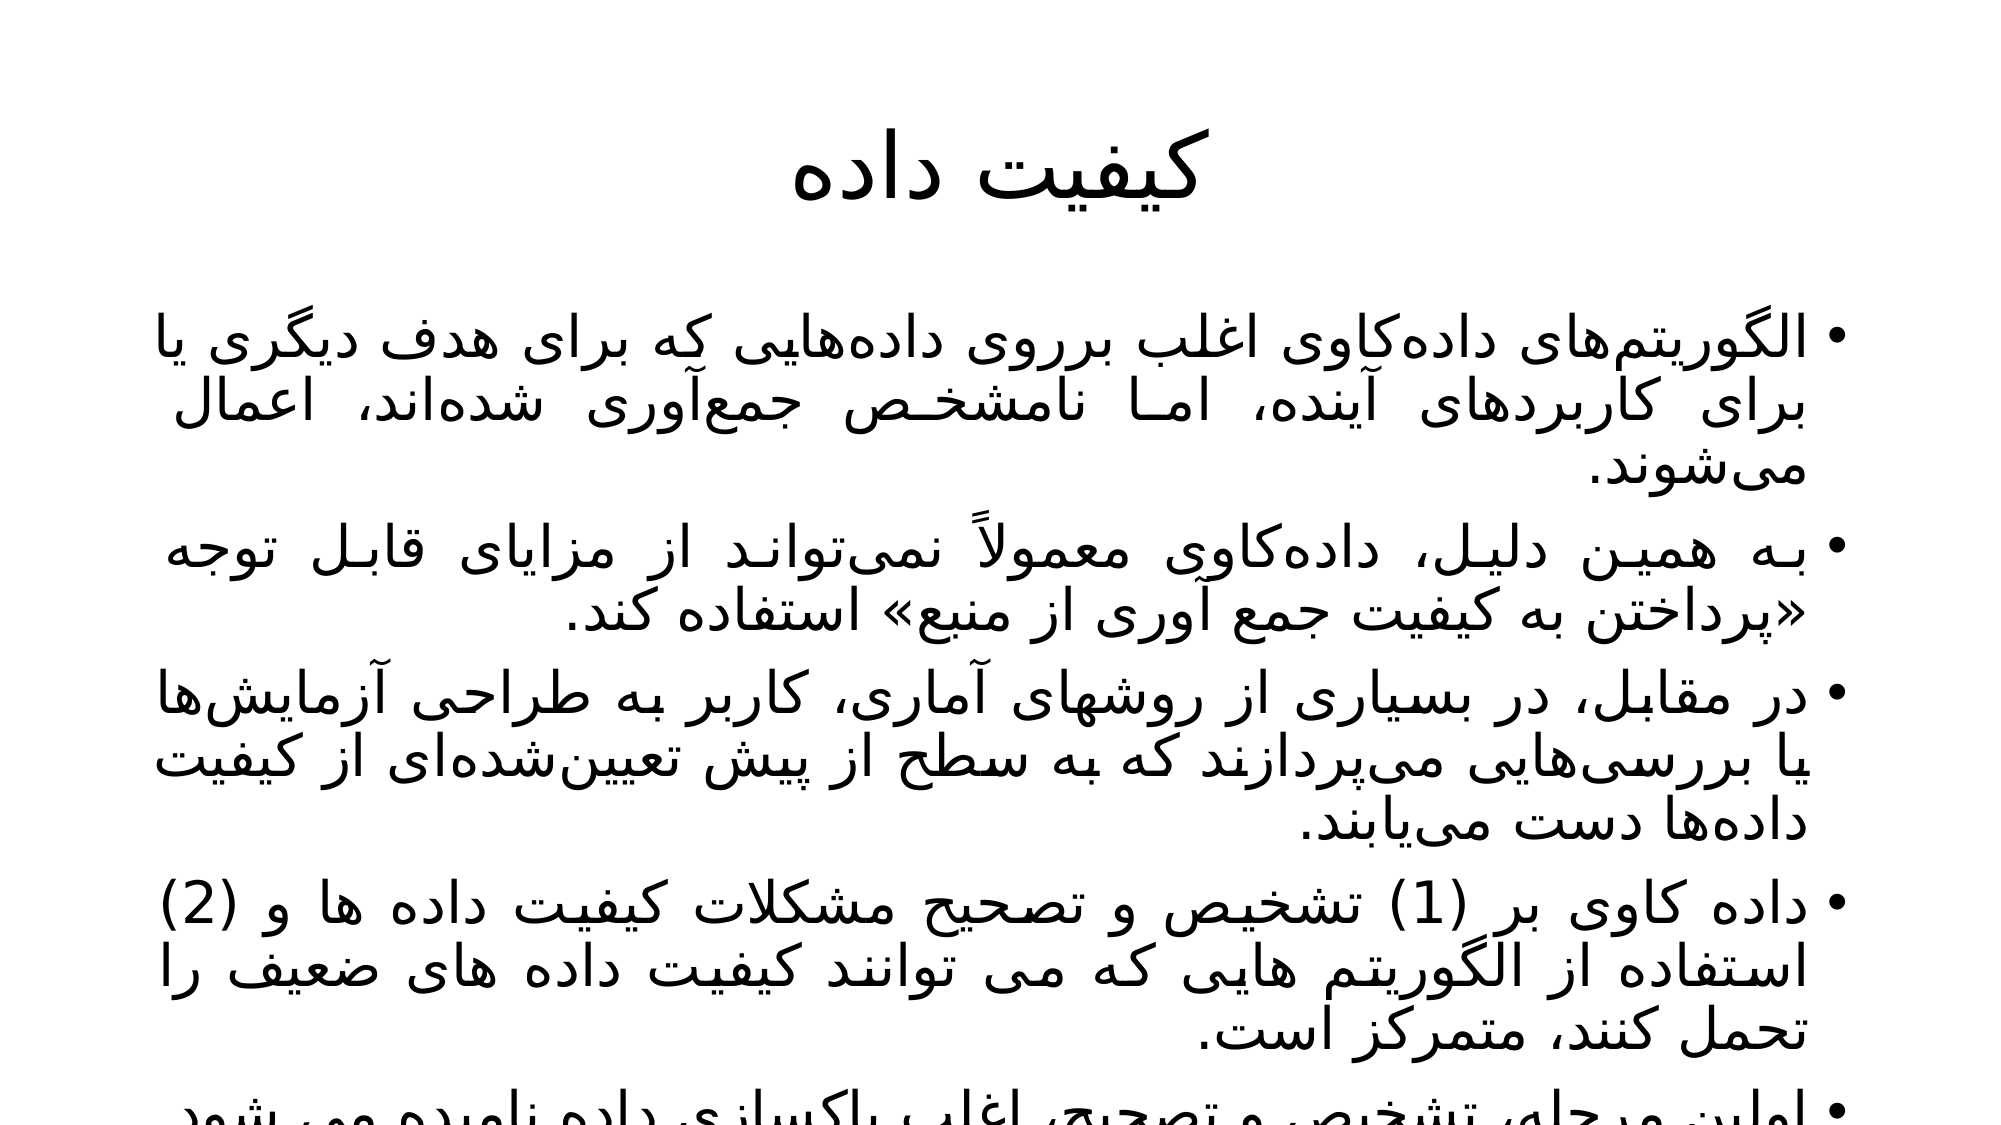

# کیفیت داده
الگوریتم‌های داده‌کاوی اغلب برروی داده‌هایی که برای هدف دیگری یا برای کاربردهای آینده، اما نامشخص جمع‌آوری شده‌اند، اعمال می‌شوند.
به همین دلیل، داده‌کاوی معمولاً نمی‌تواند از مزایای قابل توجه «پرداختن به کیفیت جمع آوری از منبع» استفاده کند.
در مقابل، در بسیاری از روشهای آماری، کاربر به طراحی آزمایش‌ها یا بررسی‌هایی می‌پردازند که به سطح از پیش تعیین‌شده‌ای از کیفیت داده‌ها دست می‌یابند.
داده کاوی بر (1) تشخیص و تصحیح مشکلات کیفیت داده ها و (2) استفاده از الگوریتم هایی که می توانند کیفیت داده های ضعیف را تحمل کنند، متمرکز است.
اولین مرحله، تشخیص و تصحیح، اغلب پاکسازی داده نامیده می شود.